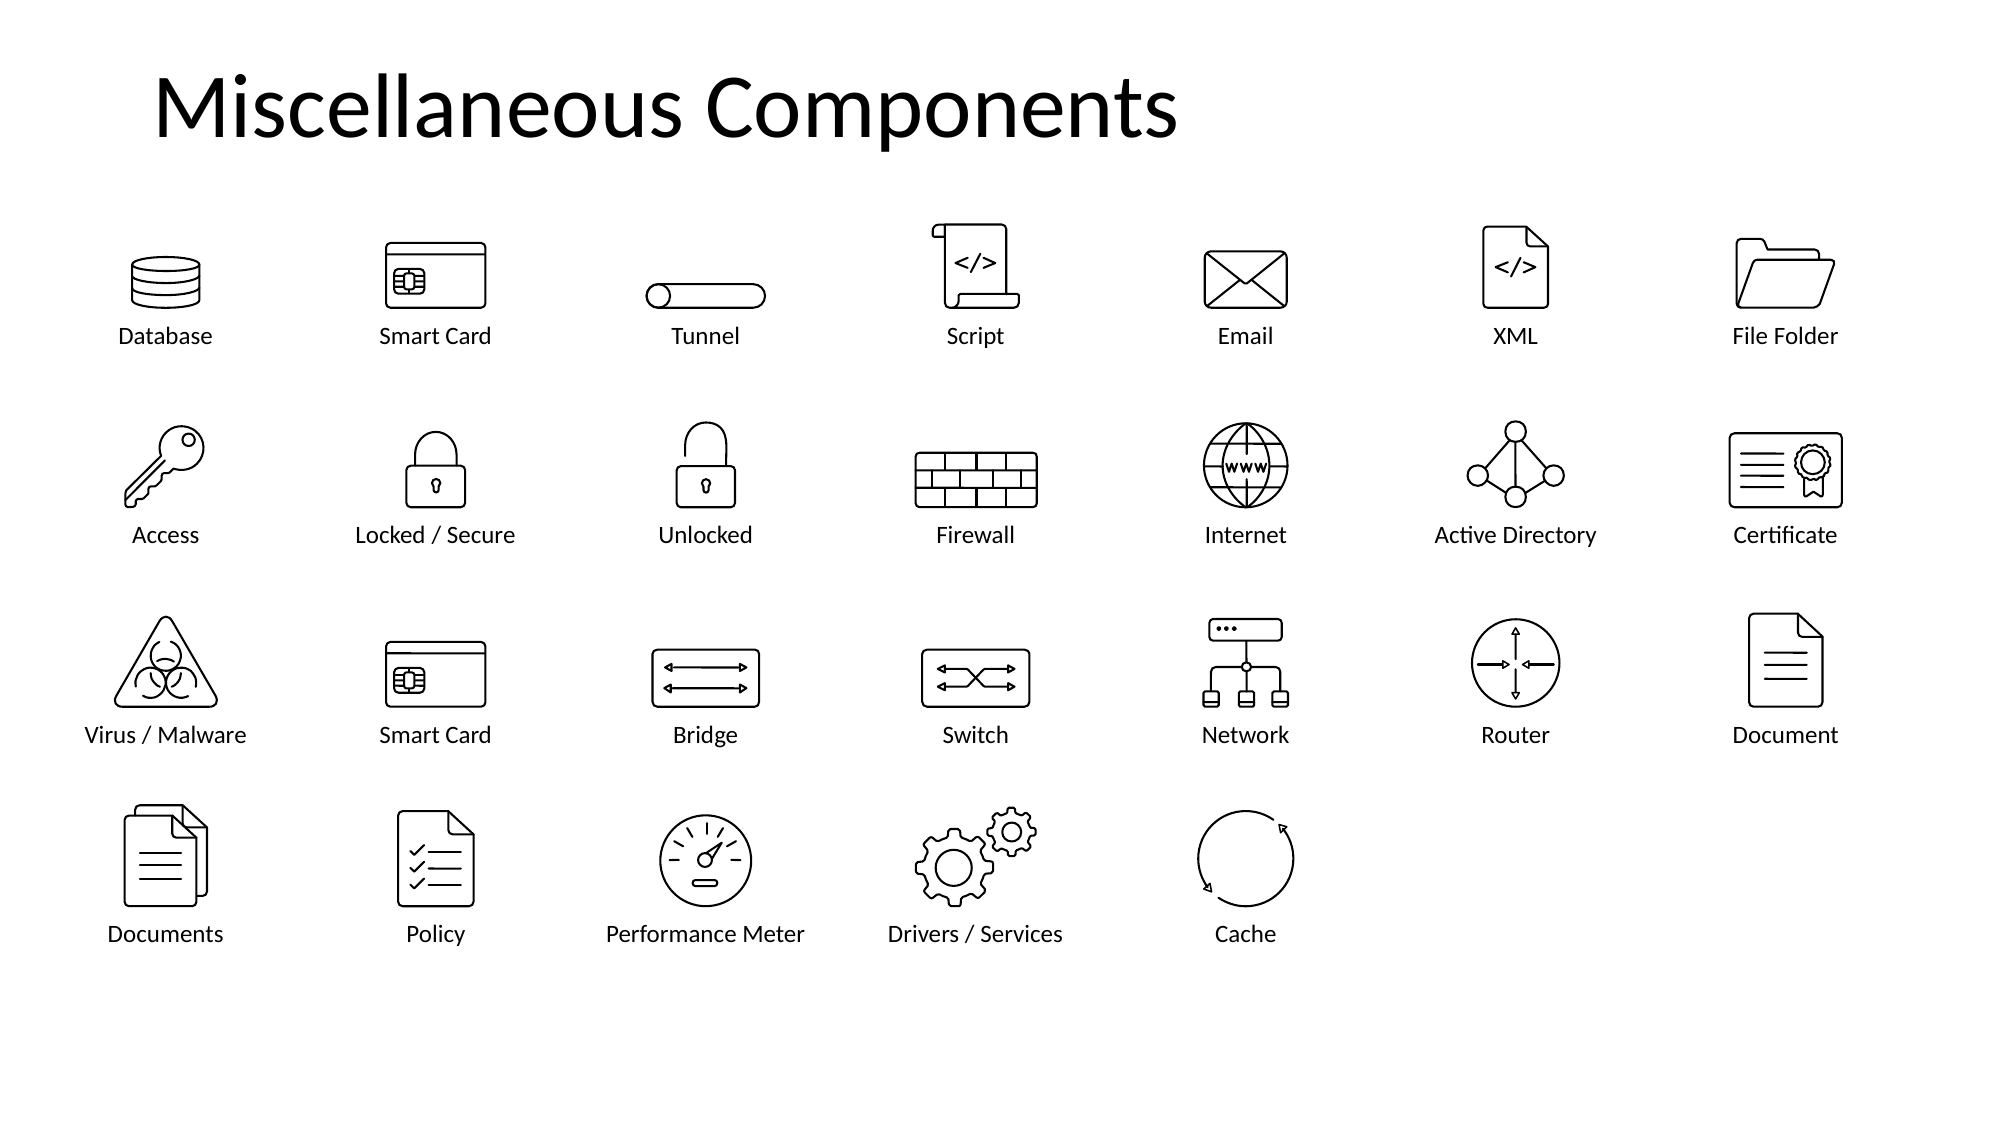

# Miscellaneous Components

Script

XML

File Folder

Smart Card

Email

Database

Tunnel

Active Directory

Unlocked

Internet

Access

Locked / Secure

Certificate

Firewall

Document

Virus / Malware

Network

Router

Smart Card

Bridge

Switch

Documents

Drivers / Services

Policy

Cache

Performance Meter